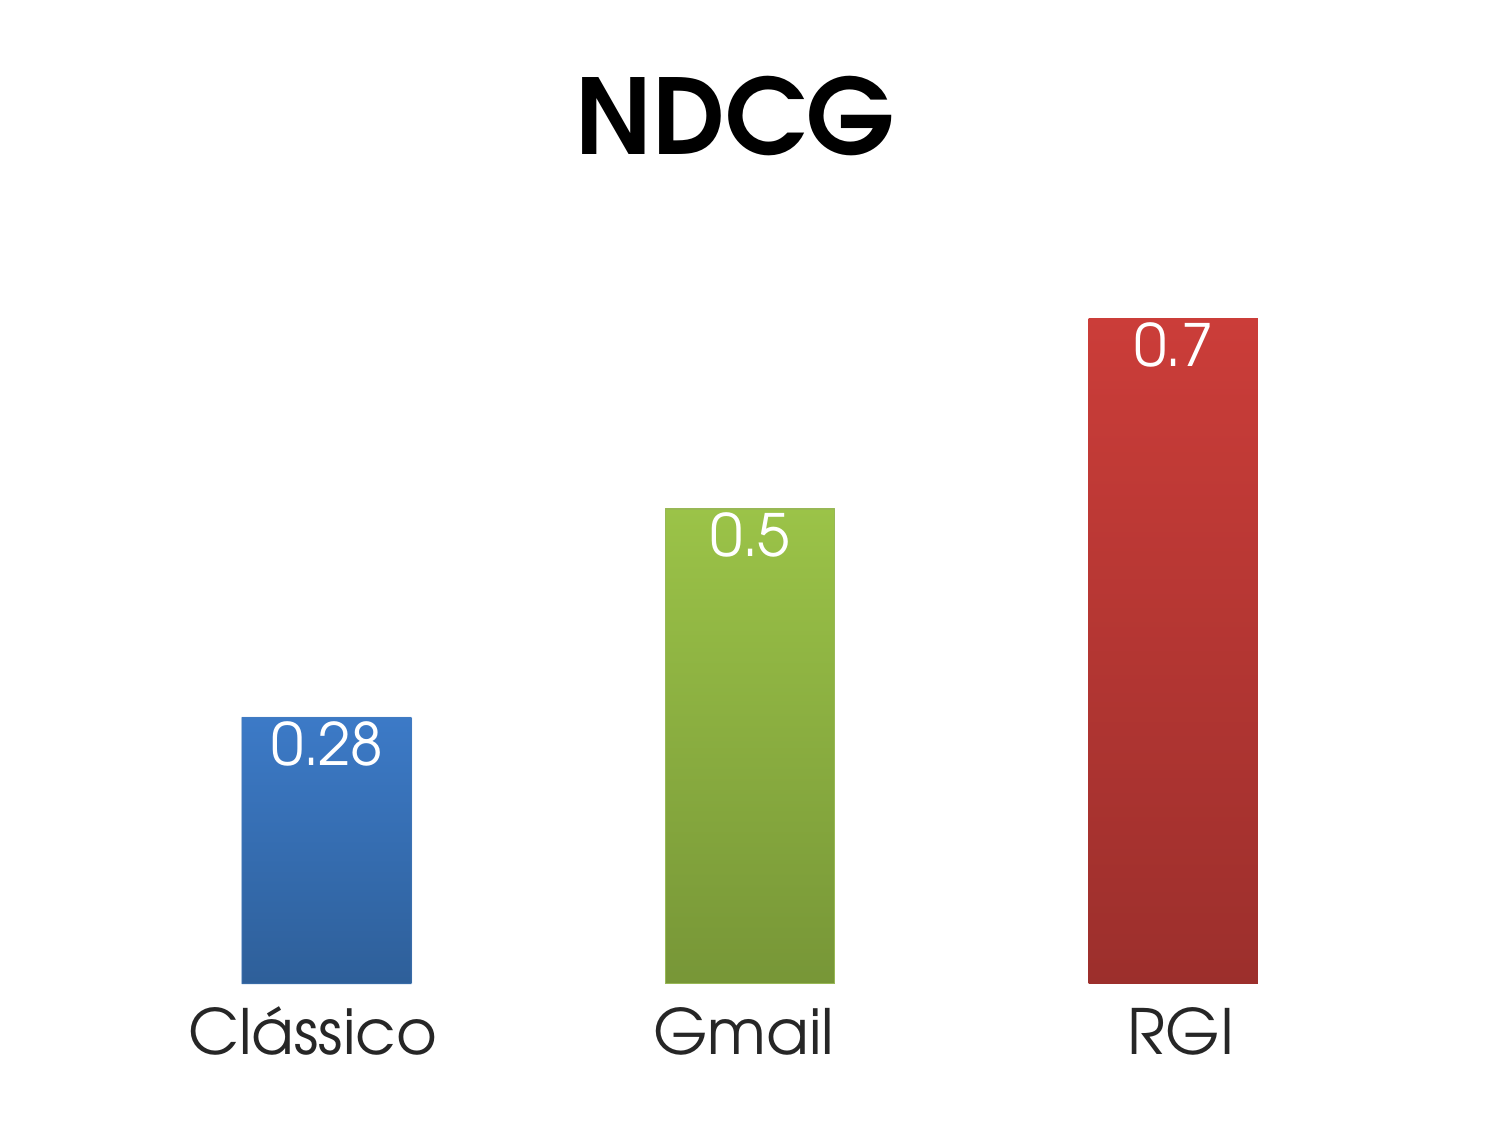

NDCG

### Chart

| Category | Precisão |
|---|---|
| Clássico | 0.2800000000000001 |
| Gmail | 0.5 |
| RGI | 0.7000000000000001 |
Clássico
Gmail
RGI